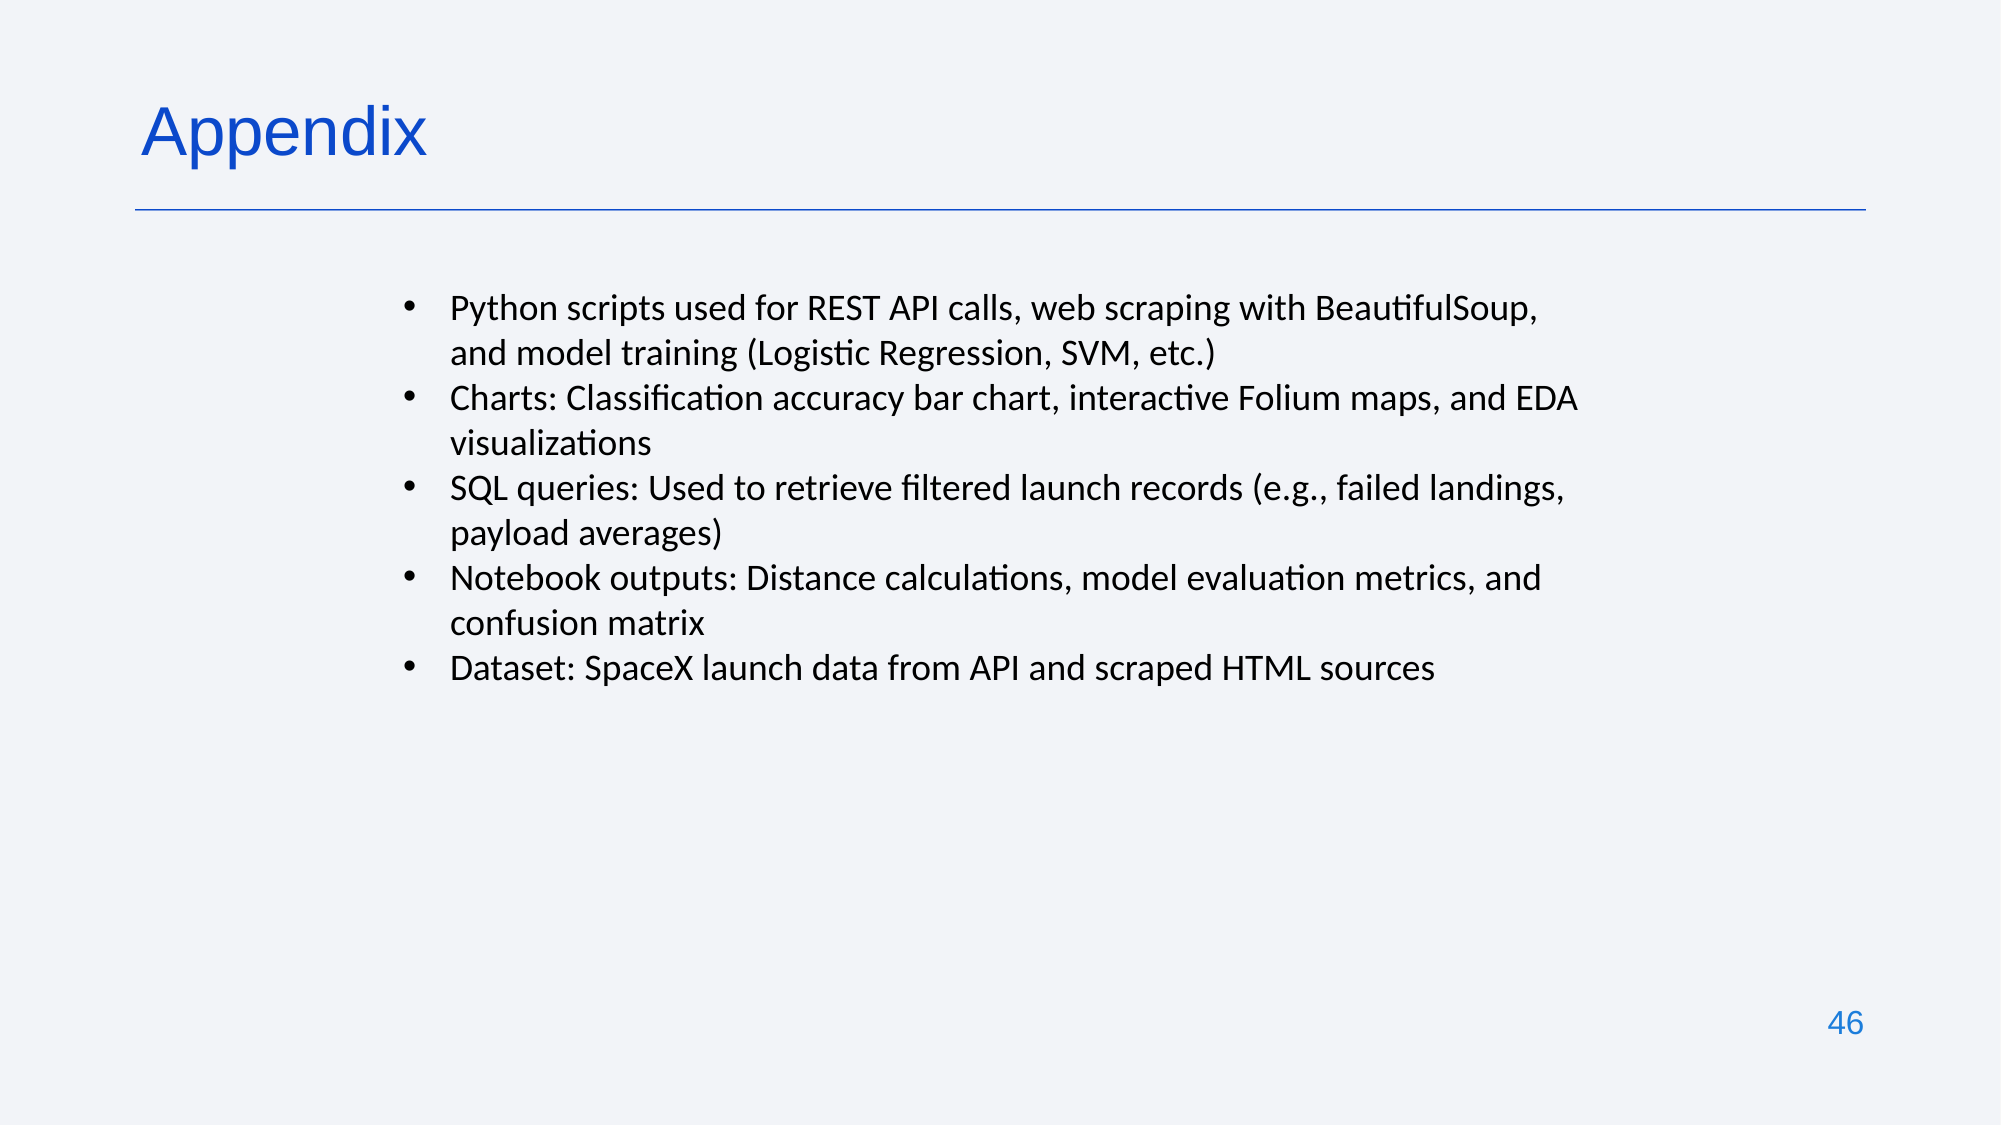

Appendix
Python scripts used for REST API calls, web scraping with BeautifulSoup, and model training (Logistic Regression, SVM, etc.)
Charts: Classification accuracy bar chart, interactive Folium maps, and EDA visualizations
SQL queries: Used to retrieve filtered launch records (e.g., failed landings, payload averages)
Notebook outputs: Distance calculations, model evaluation metrics, and confusion matrix
Dataset: SpaceX launch data from API and scraped HTML sources
46